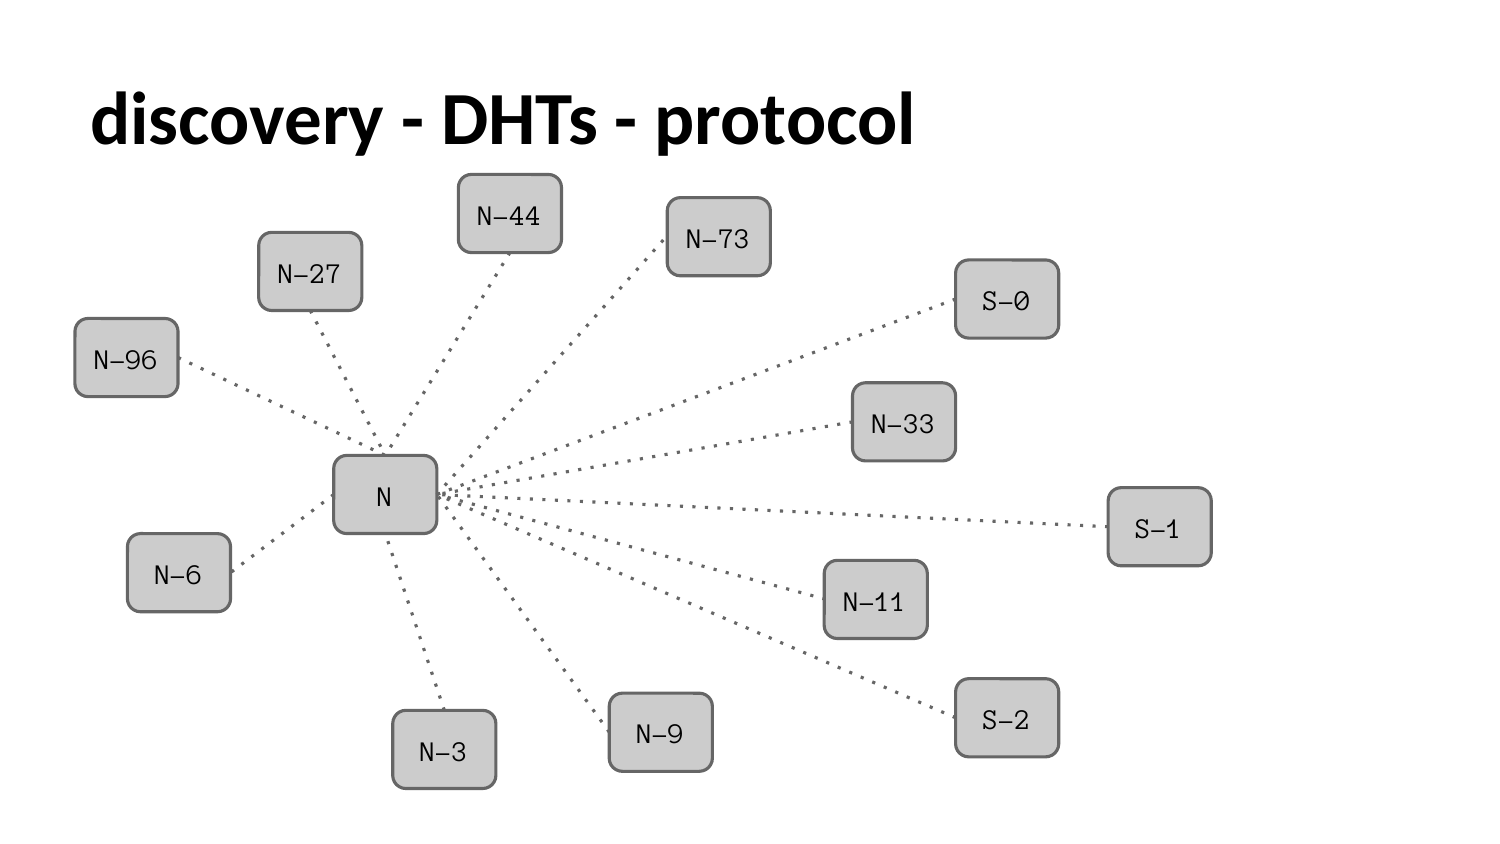

# discovery - DHTs - protocol
N-44
N-73
N-27
S-0
N-96
N-33
N
S-1
N-6
N-11
S-2
N-9
N-3